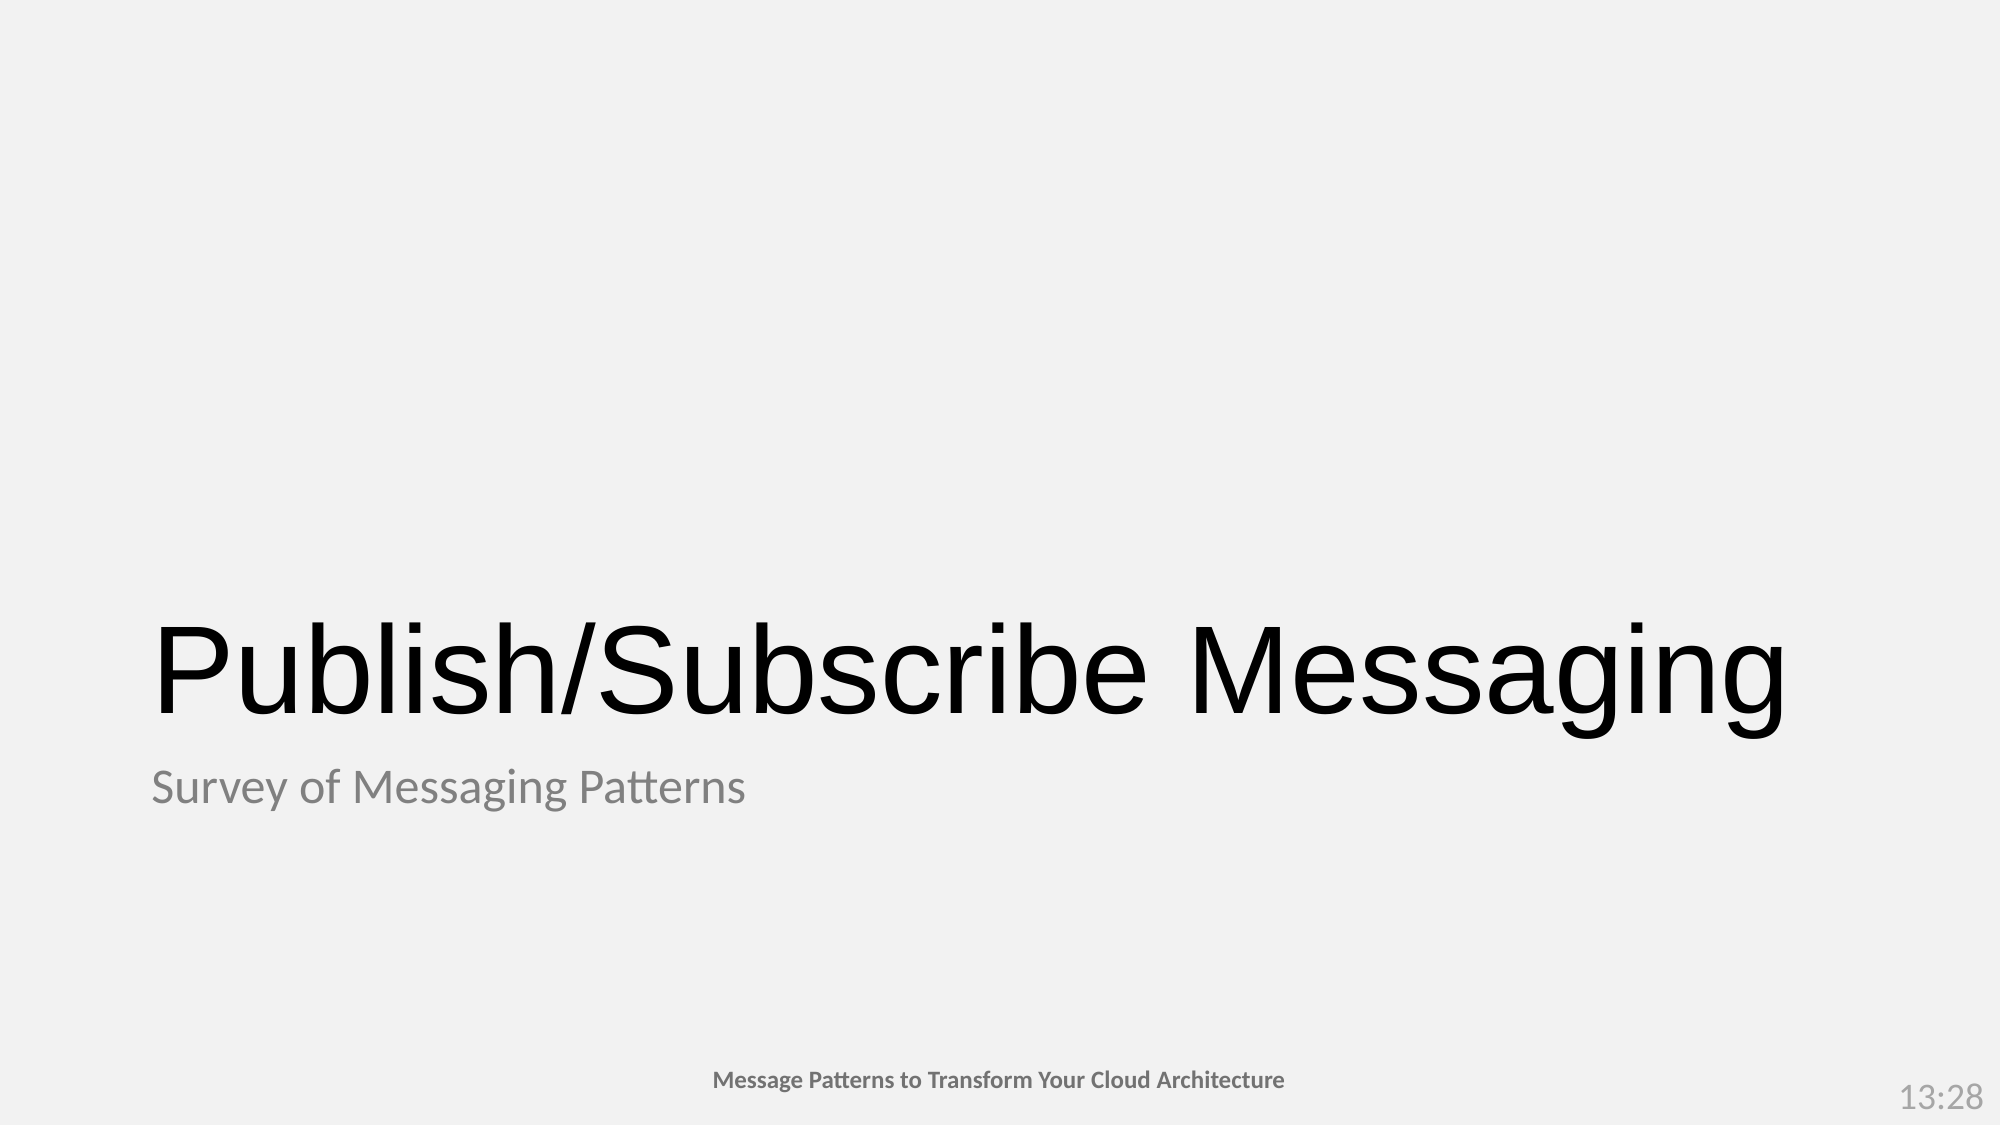

# Publish/Subscribe Messaging
Survey of Messaging Patterns
13:28